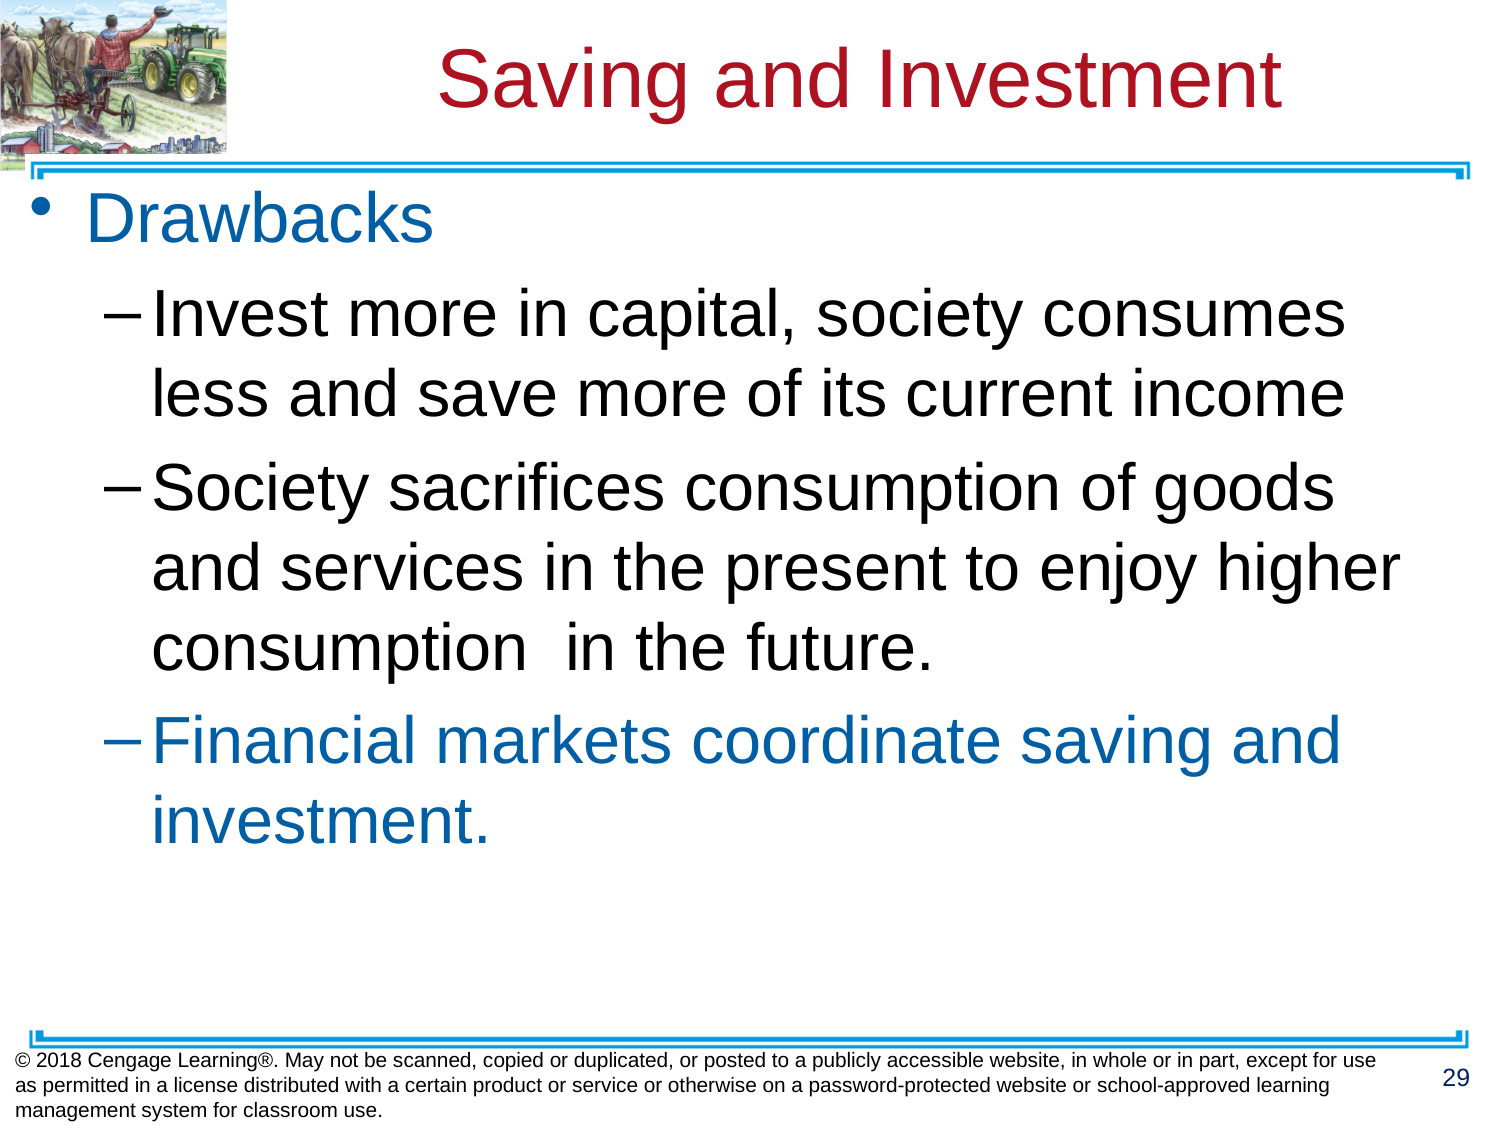

# Saving and Investment
Drawbacks
Invest more in capital, society consumes less and save more of its current income
Society sacrifices consumption of goods and services in the present to enjoy higher consumption  in the future.
Financial markets coordinate saving and investment.
© 2018 Cengage Learning®. May not be scanned, copied or duplicated, or posted to a publicly accessible website, in whole or in part, except for use as permitted in a license distributed with a certain product or service or otherwise on a password-protected website or school-approved learning management system for classroom use.
29